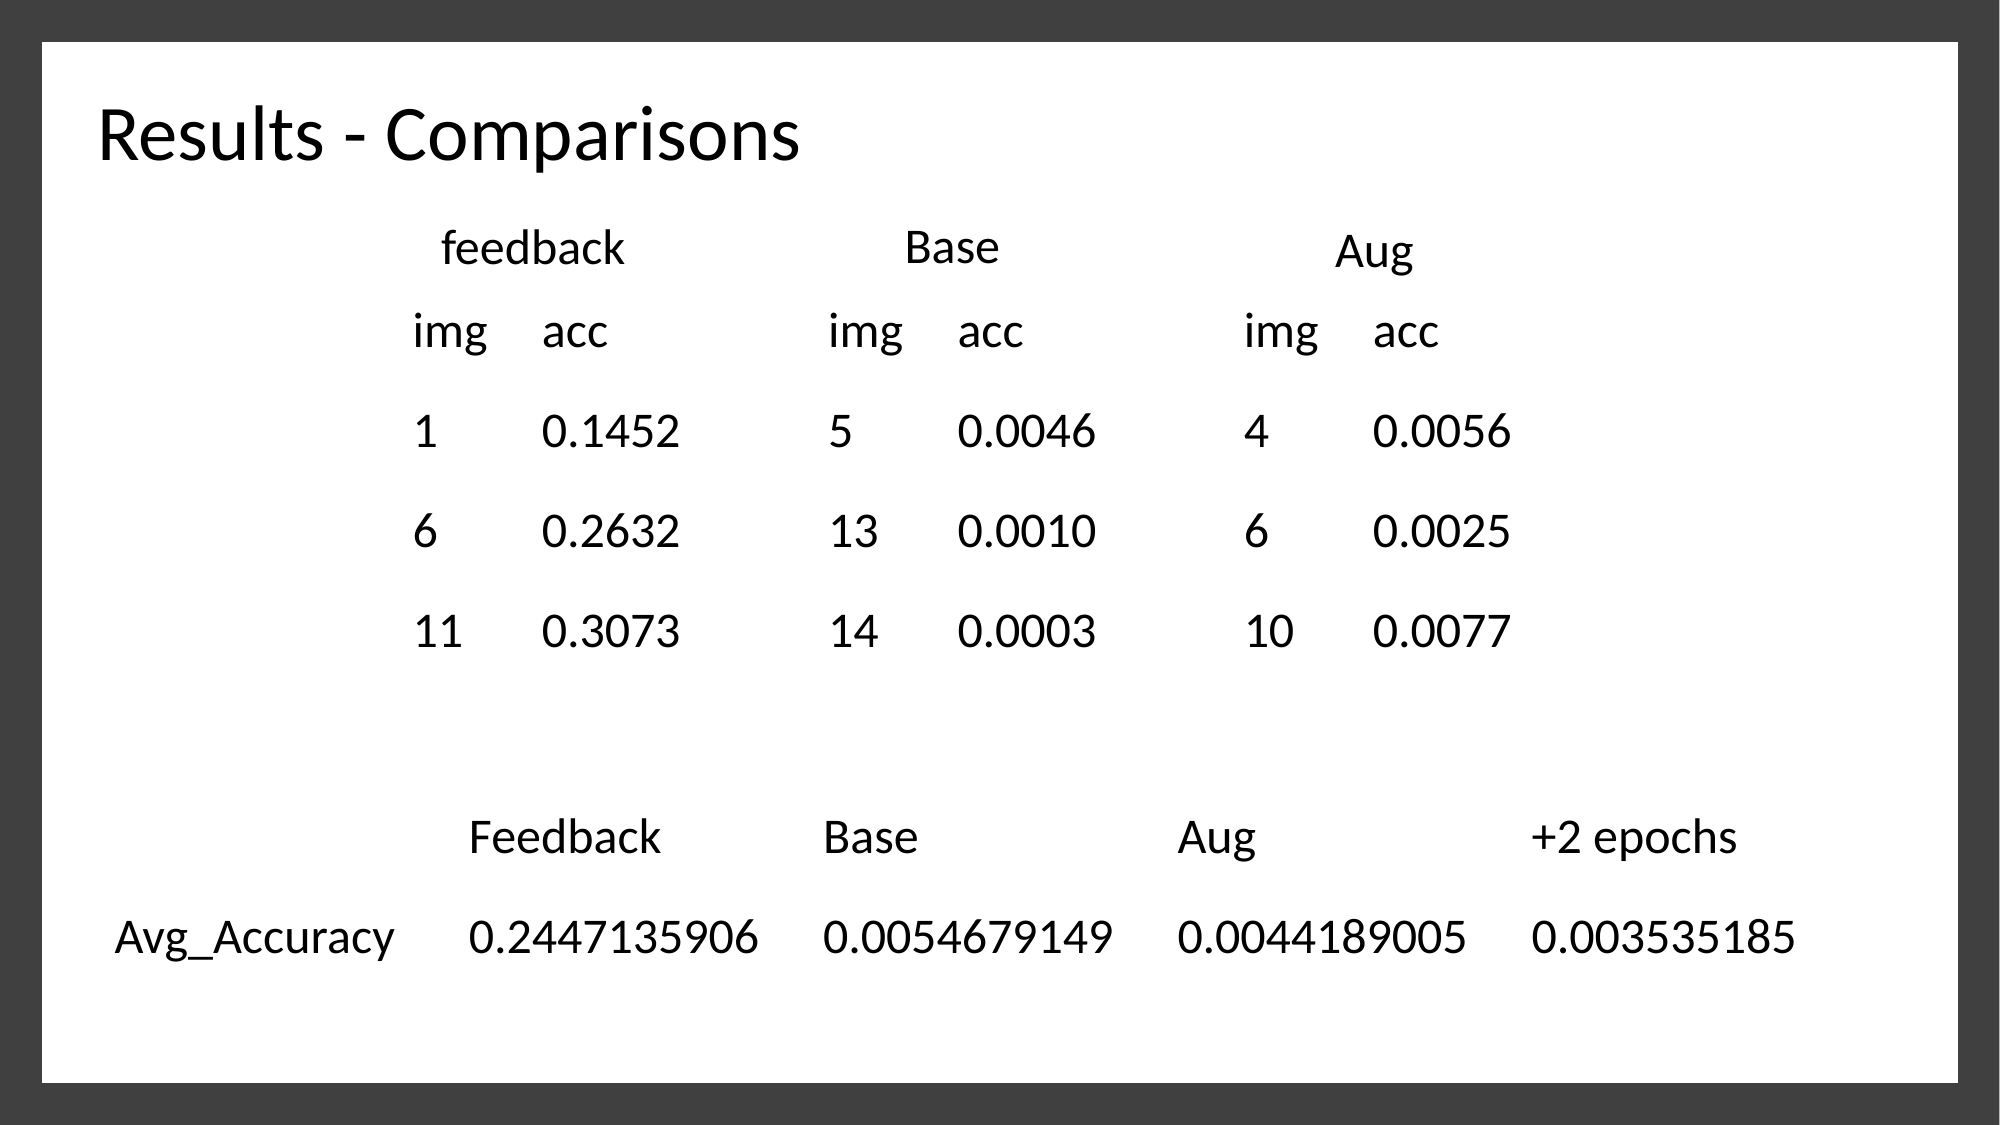

# Results - Comparisons
Base
feedback
Aug
| img | acc |
| --- | --- |
| 1 | 0.1452 |
| 6 | 0.2632 |
| 11 | 0.3073 |
| img | acc |
| --- | --- |
| 5 | 0.0046 |
| 13 | 0.0010 |
| 14 | 0.0003 |
| img | acc |
| --- | --- |
| 4 | 0.0056 |
| 6 | 0.0025 |
| 10 | 0.0077 |
|  | Feedback | Base | Aug | +2 epochs |
| --- | --- | --- | --- | --- |
| Avg\_Accuracy | 0.2447135906 | 0.0054679149 | 0.0044189005 | 0.003535185 |